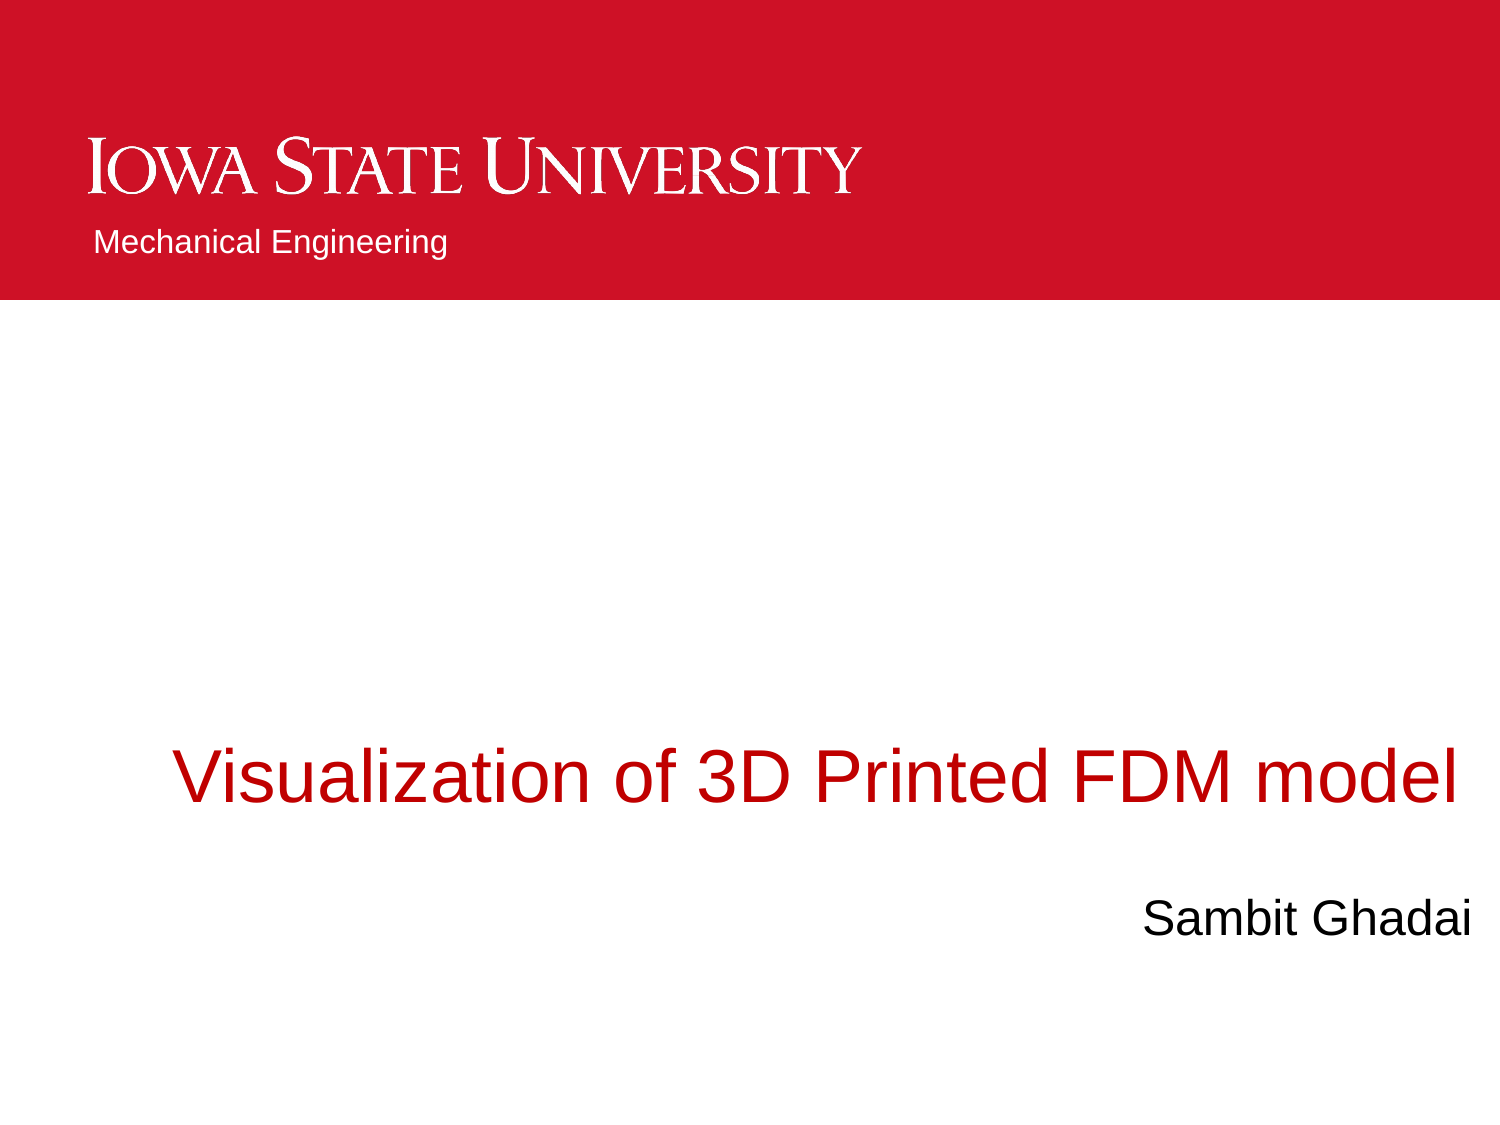

# Visualization of 3D Printed FDM model
Sambit Ghadai